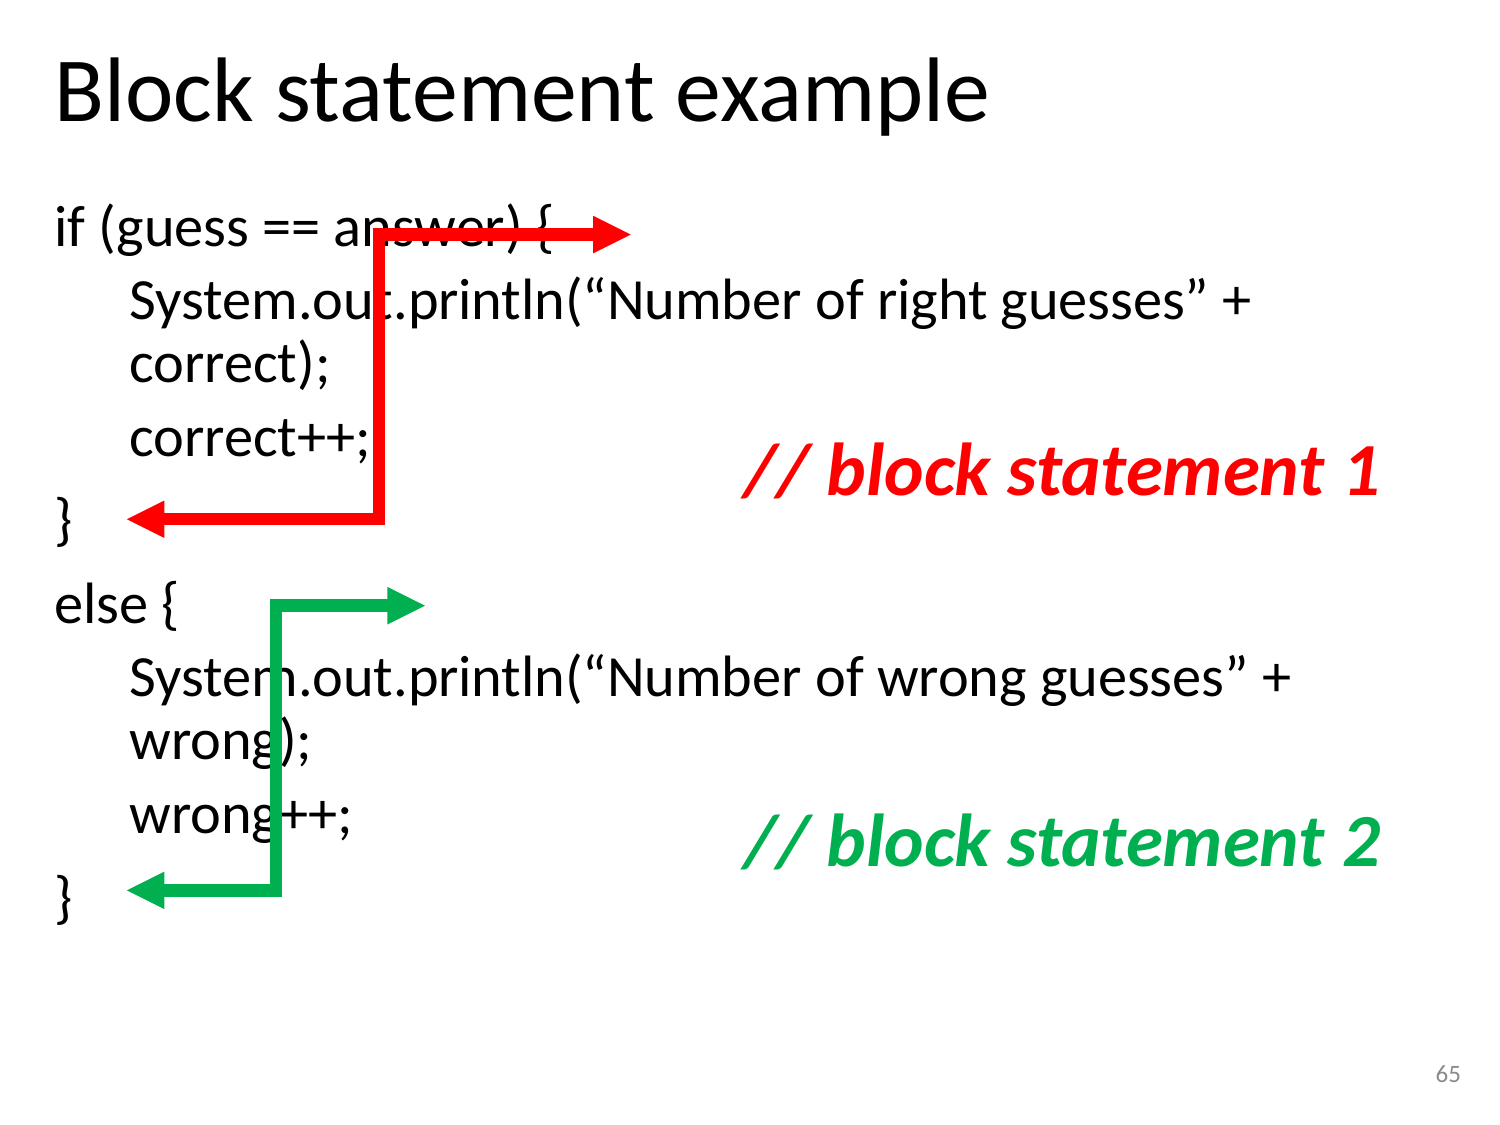

# Block statement example
if (guess == answer) {
System.out.println(“Number of right guesses” + correct);
correct++;
}
else {
System.out.println(“Number of wrong guesses” + wrong);
wrong++;
}

// block statement 1
// block statement 2
65